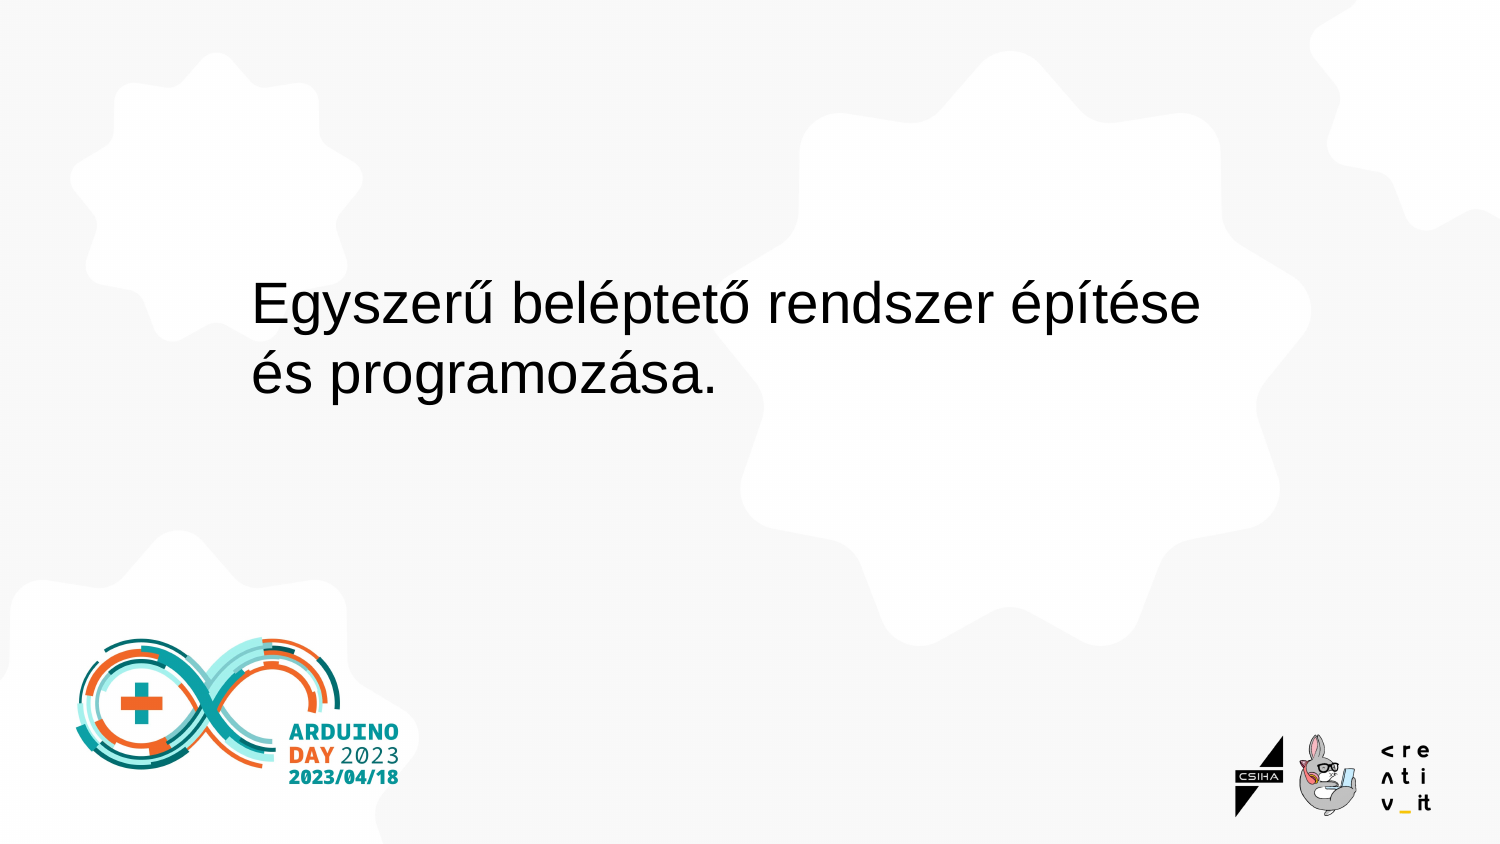

#
Egyszerű beléptető rendszer építése
és programozása.